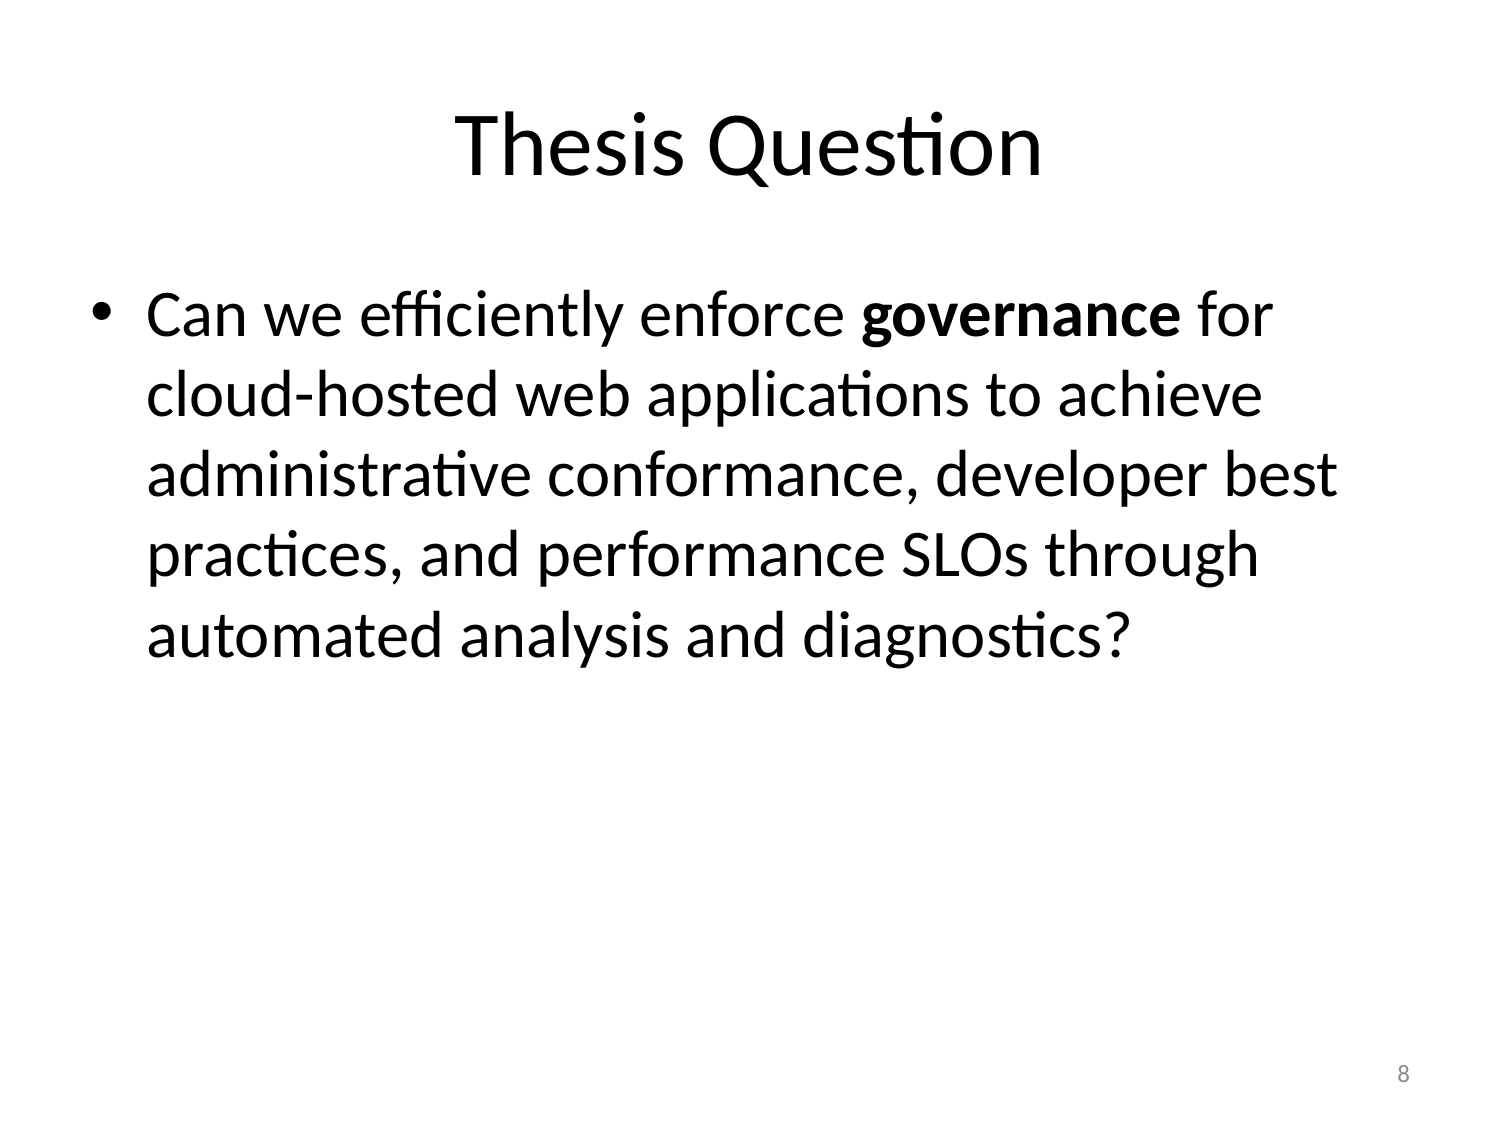

# Thesis Question
Can we efficiently enforce governance for cloud-hosted web applications to achieve administrative conformance, developer best practices, and performance SLOs through automated analysis and diagnostics?
8